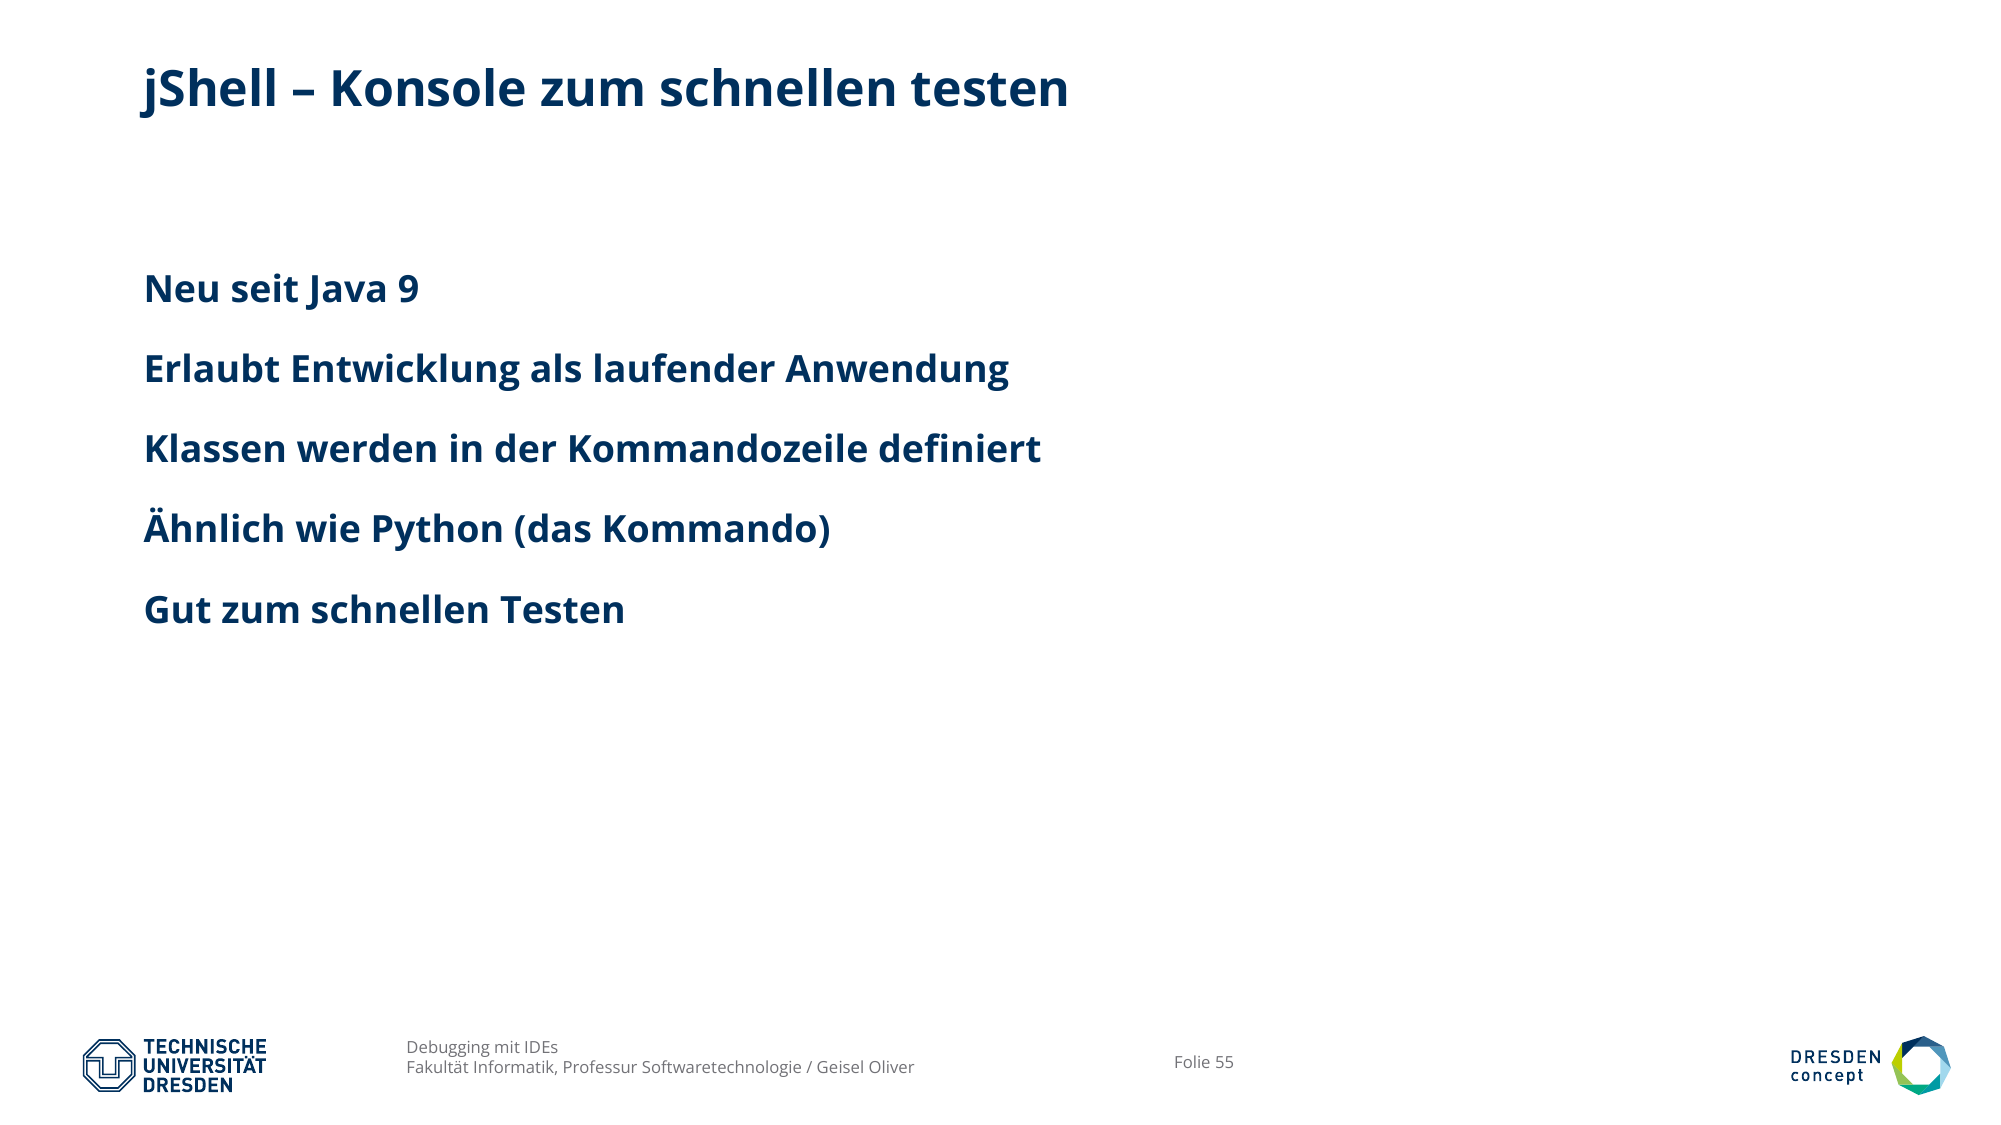

# jShell – Konsole zum schnellen testen
Neu seit Java 9
Erlaubt Entwicklung als laufender Anwendung
Klassen werden in der Kommandozeile definiert
Ähnlich wie Python (das Kommando)
Gut zum schnellen Testen